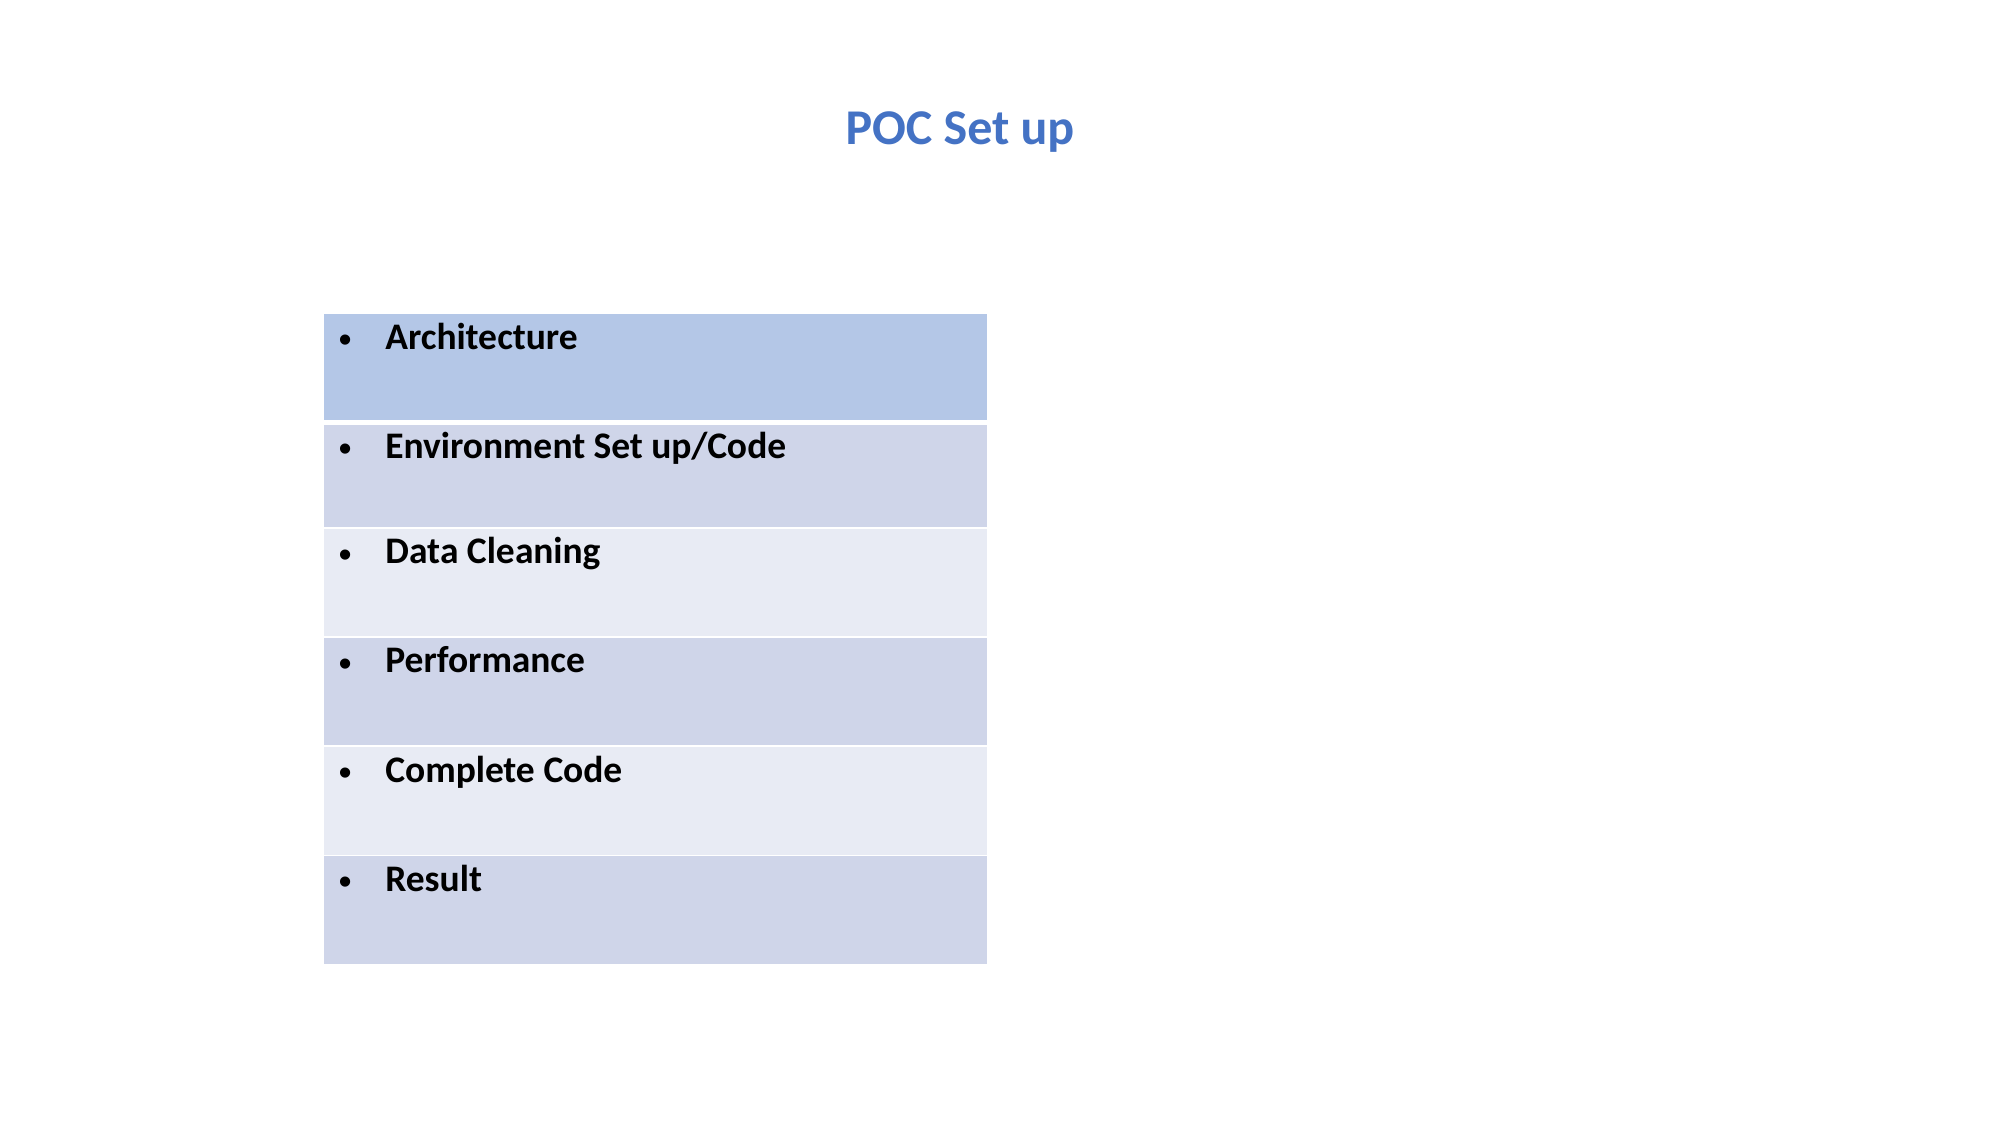

# POC Set up
| Architecture |
| --- |
| Environment Set up/Code |
| Data Cleaning |
| Performance |
| Complete Code |
| Result |